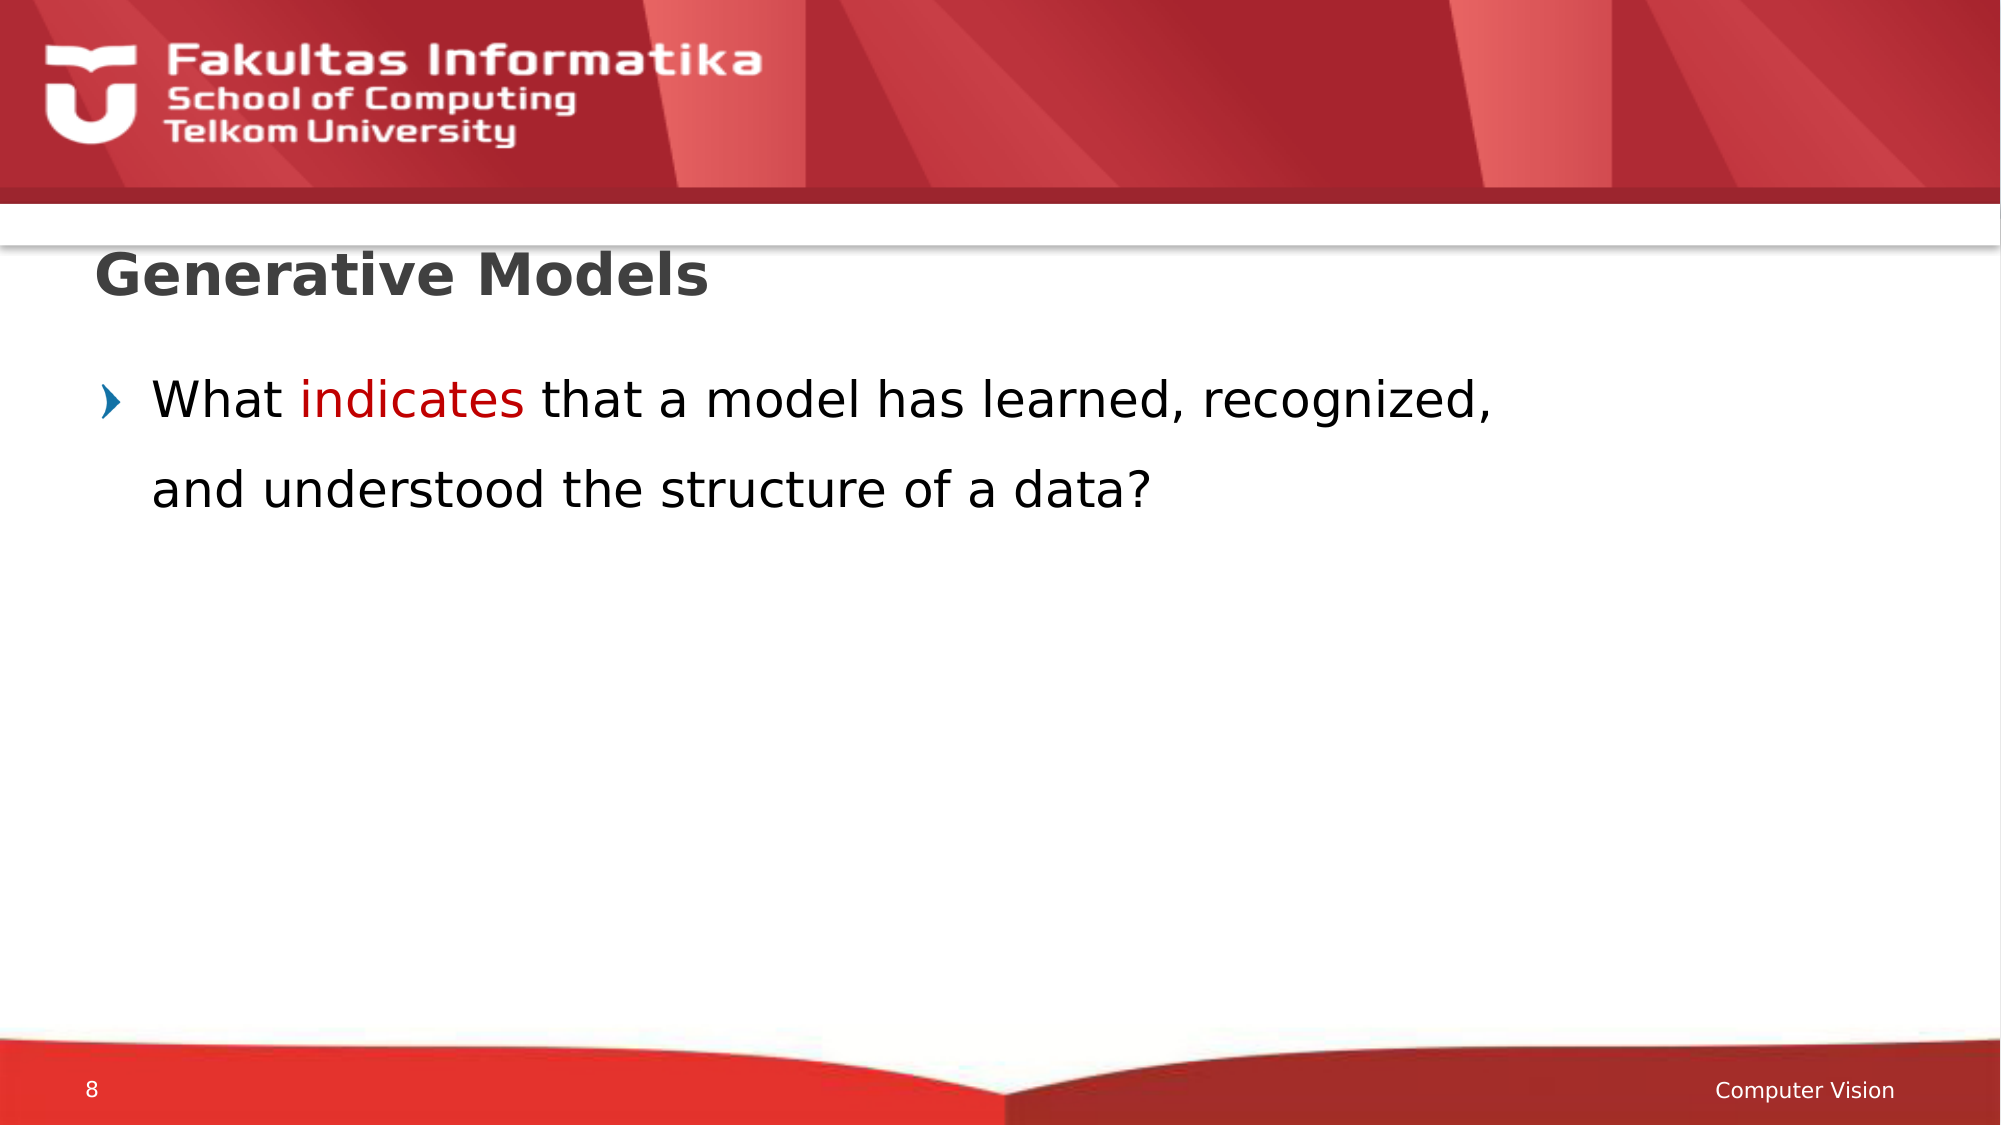

# Generative Models
What indicates that a model has learned, recognized,
and understood the structure of a data?
Computer Vision
8